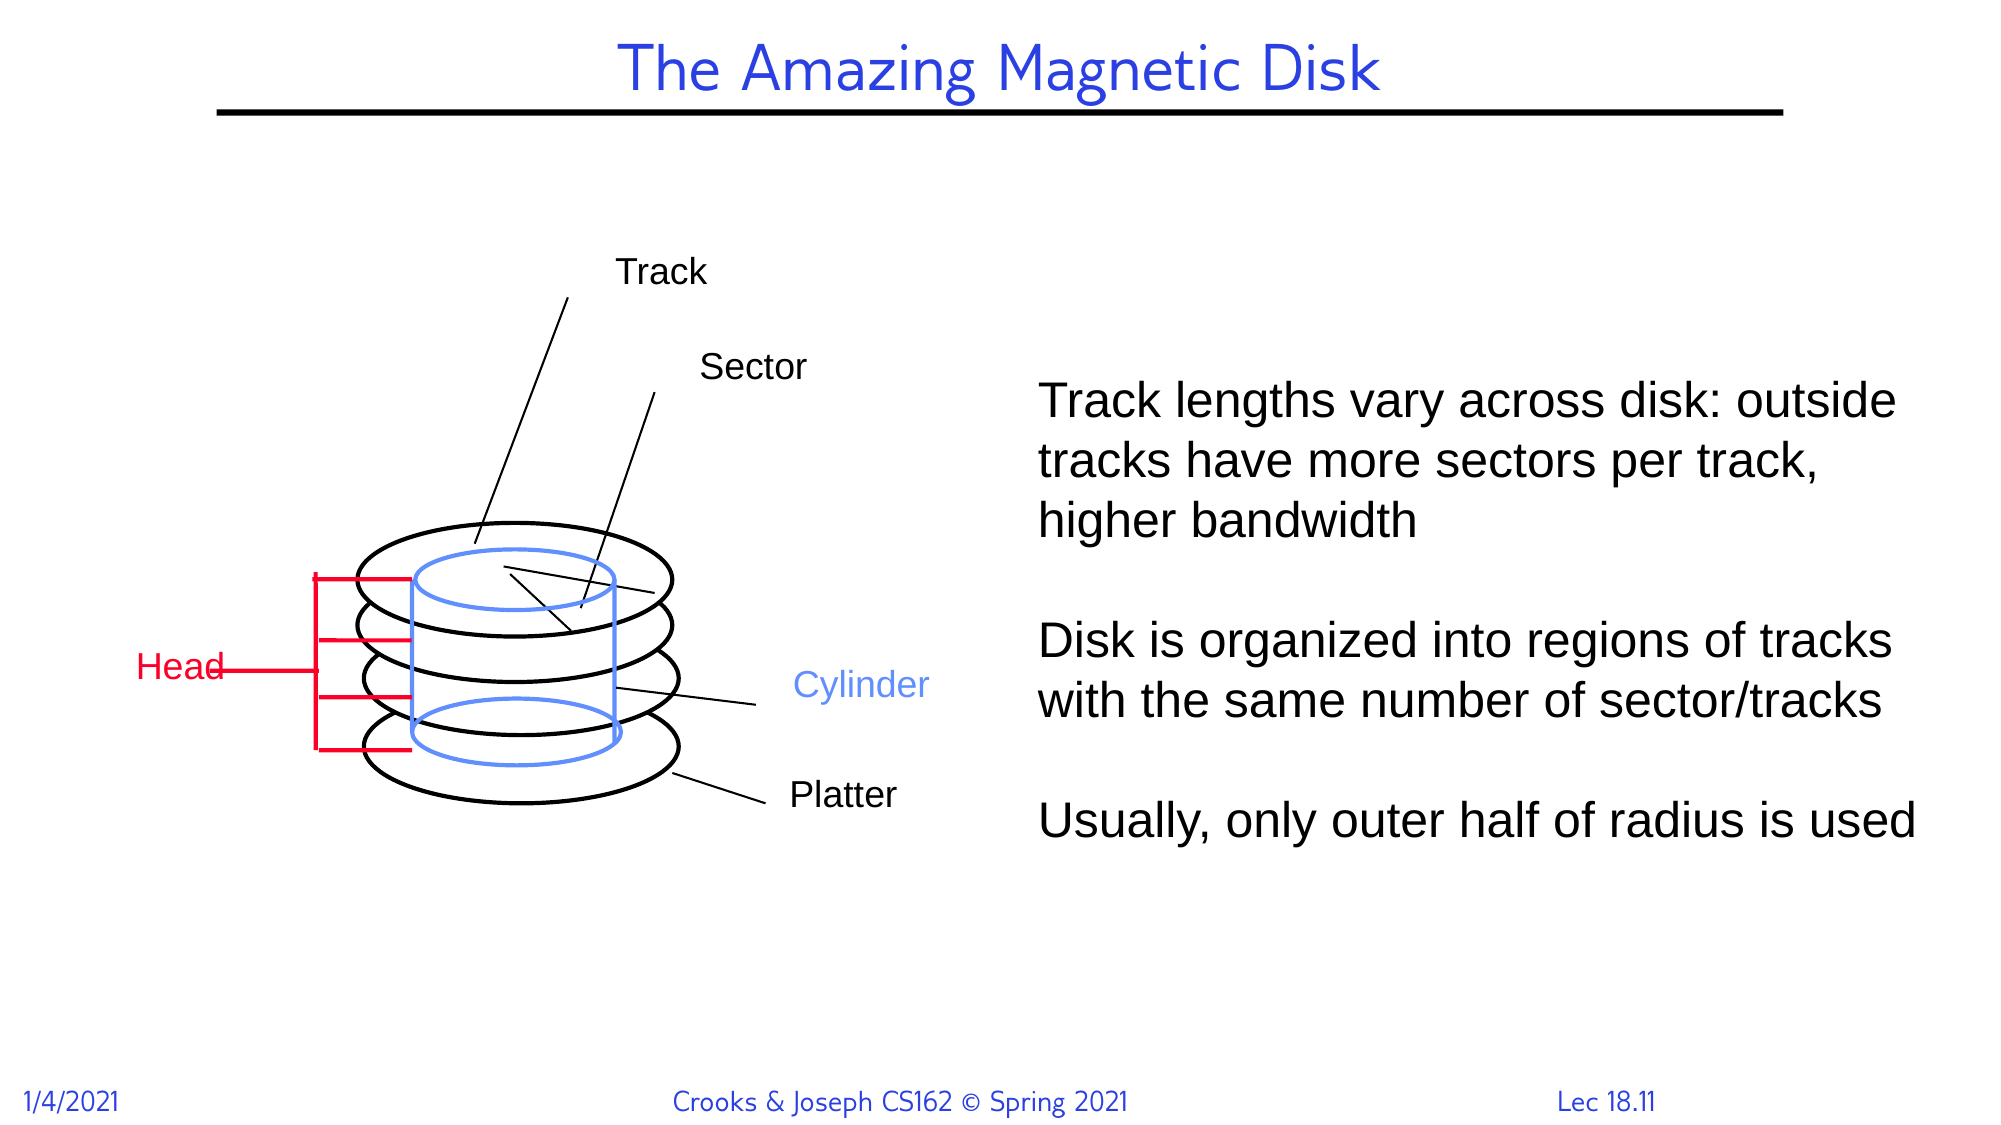

# The Amazing Magnetic Disk
Track

Sector

Cylinder

Head

Platter
Track lengths vary across disk: outside tracks have more sectors per track, higher bandwidth

Disk is organized into regions of tracks with the same number of sector/tracks

Usually, only outer half of radius is used